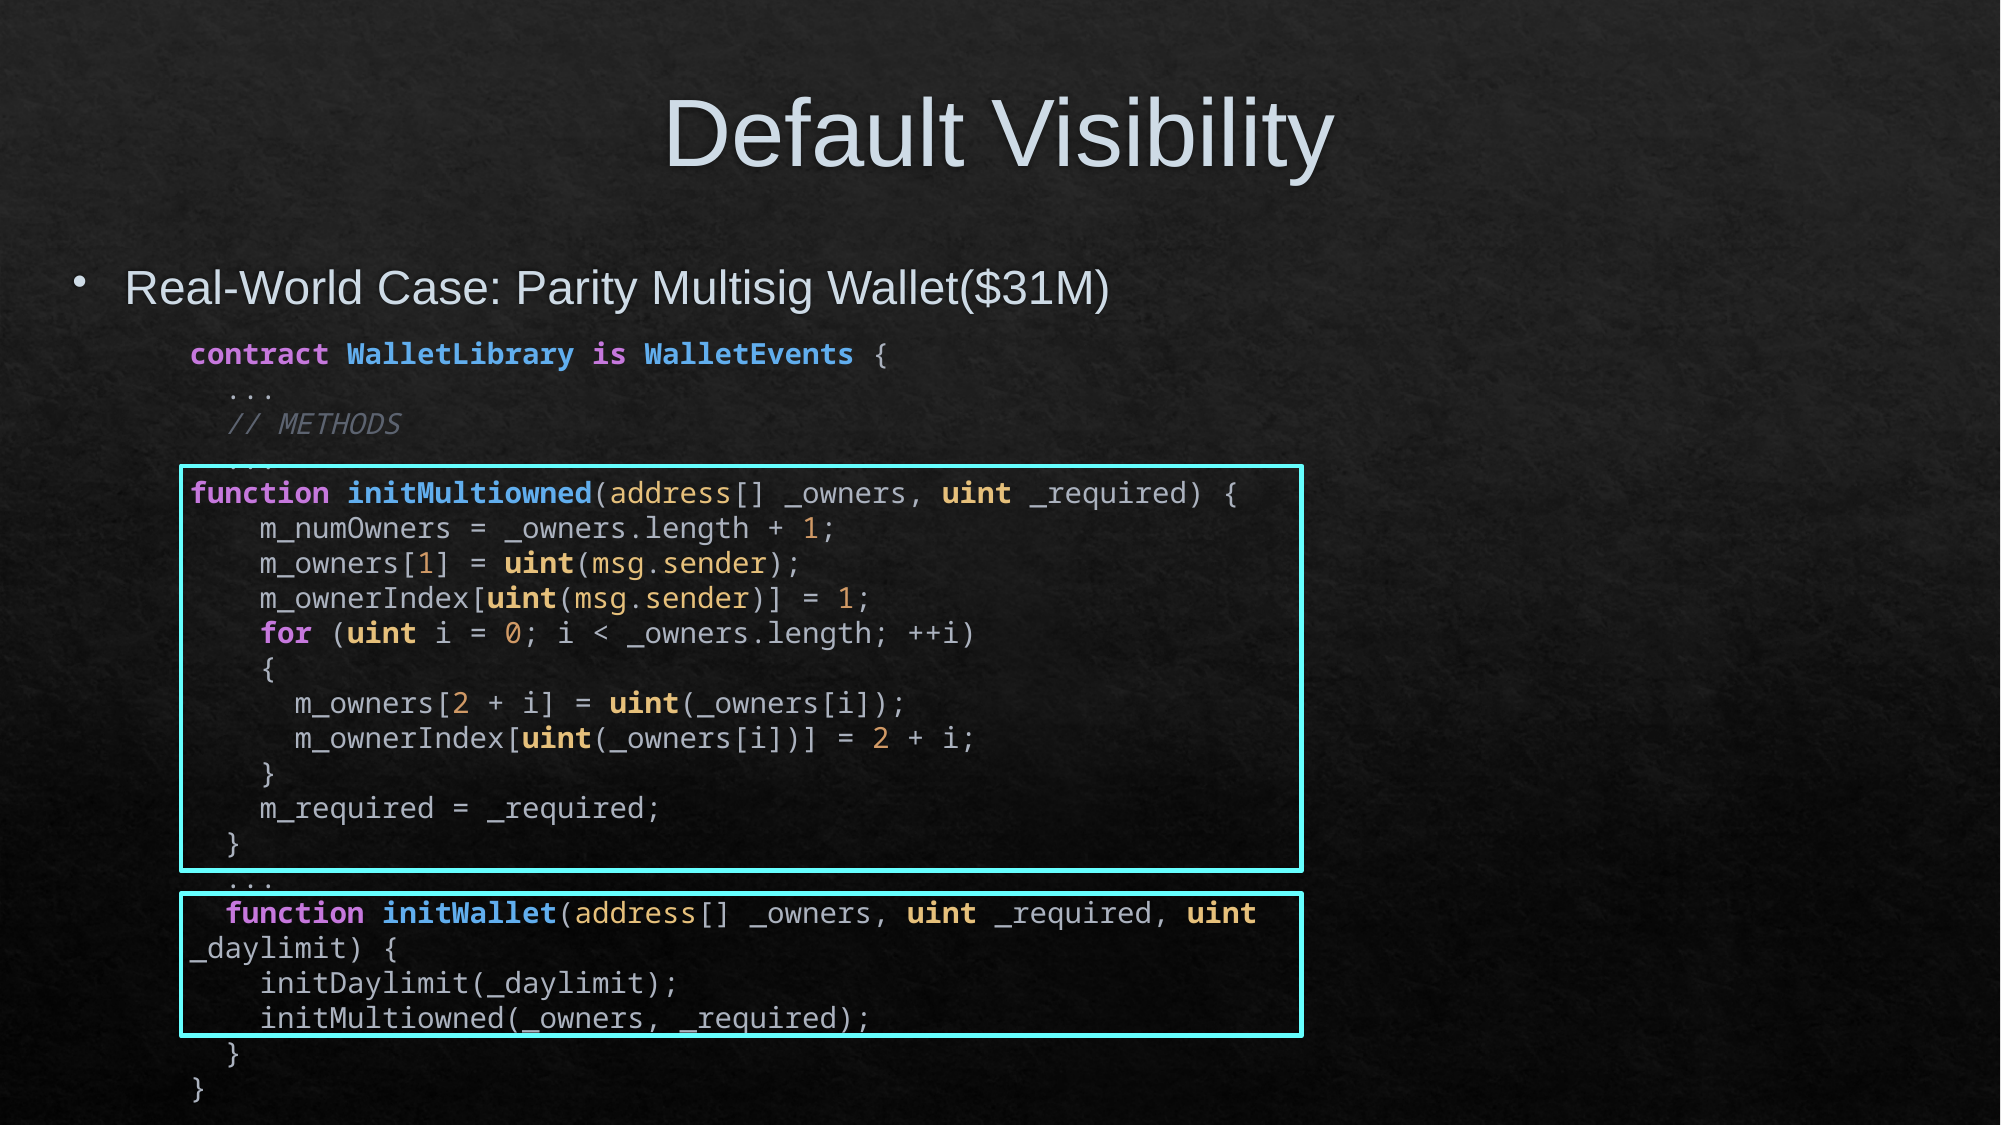

# Default Visibility
Real-World Case: Parity Multisig Wallet($31M)

contract WalletLibrary is WalletEvents {
  ...
  // METHODS
  ...
function initMultiowned(address[] _owners, uint _required) {
    m_numOwners = _owners.length + 1;
    m_owners[1] = uint(msg.sender);
    m_ownerIndex[uint(msg.sender)] = 1;
    for (uint i = 0; i < _owners.length; ++i)
    {
      m_owners[2 + i] = uint(_owners[i]);
      m_ownerIndex[uint(_owners[i])] = 2 + i;
    }
    m_required = _required;
  }
  ...
  function initWallet(address[] _owners, uint _required, uint _daylimit) {
    initDaylimit(_daylimit);
    initMultiowned(_owners, _required);
  }
}